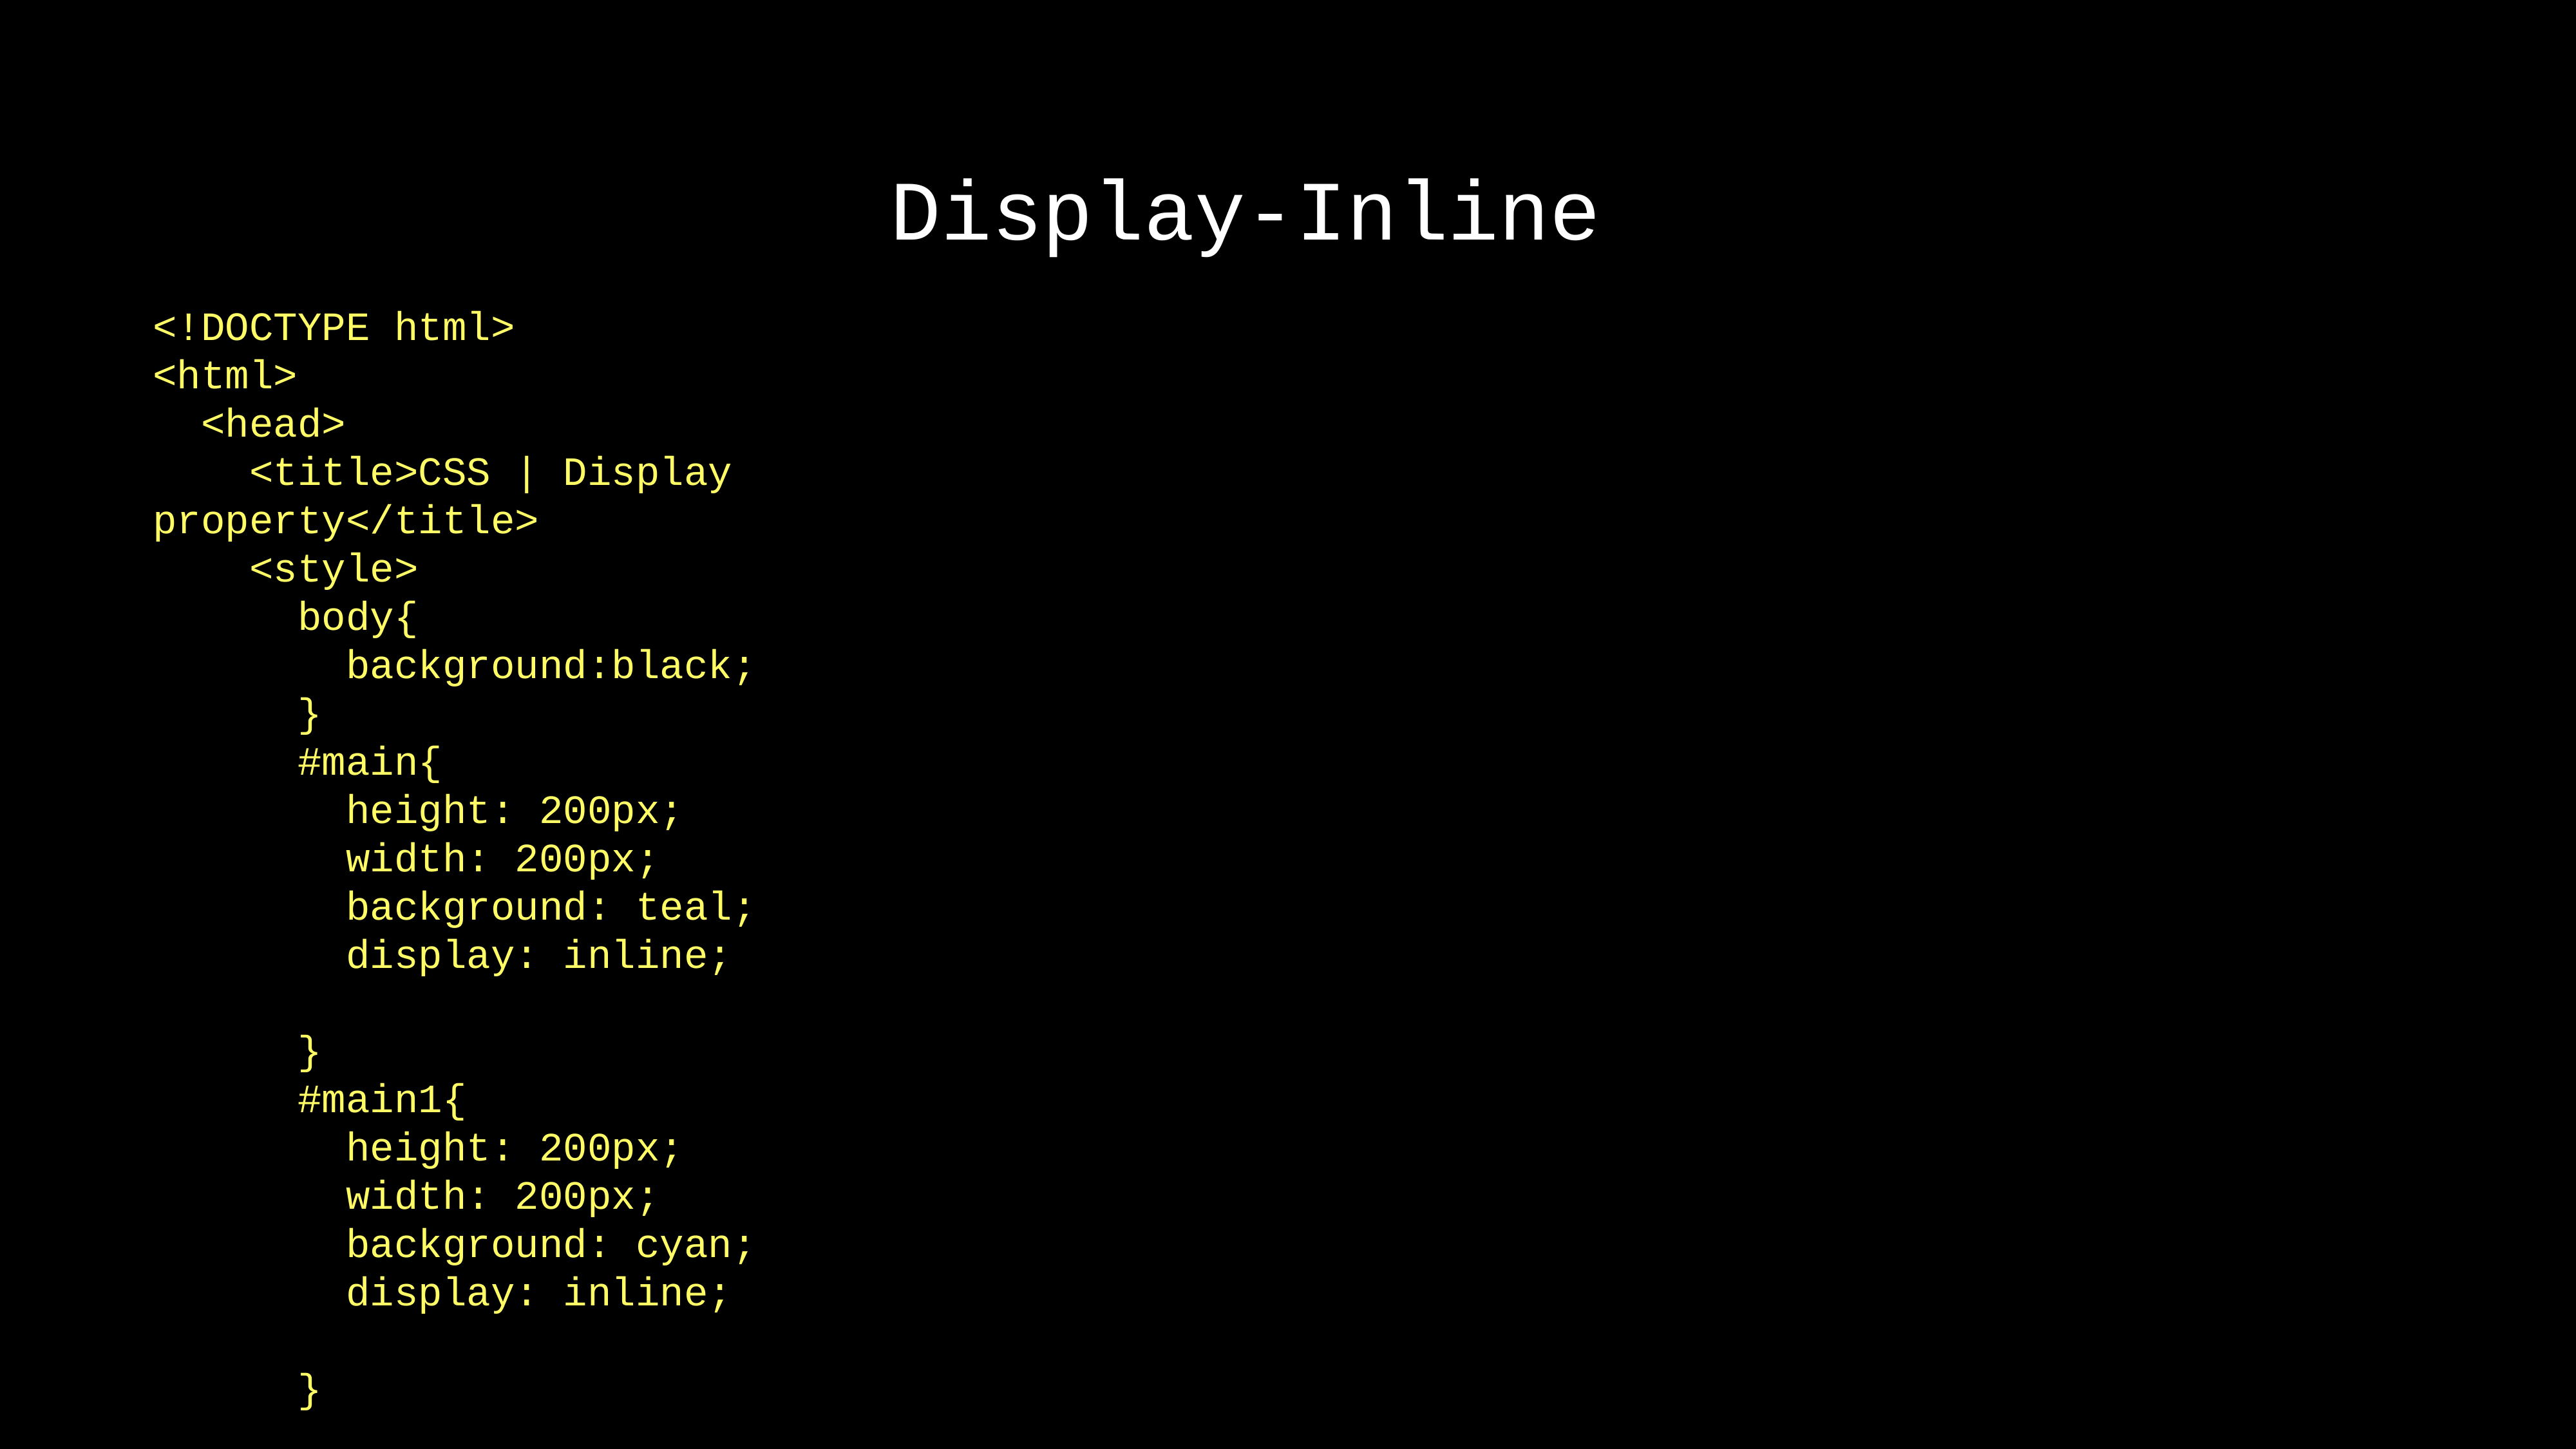

Display-Inline

<!DOCTYPE html>
<html>
  <head>
    <title>CSS | Display property</title>
    <style>
      body{
        background:black;
      }
      #main{
        height: 200px;
        width: 200px;
        background: teal;
        display: inline;

      }
      #main1{
        height: 200px;
        width: 200px;
        background: cyan;
        display: inline;

      }